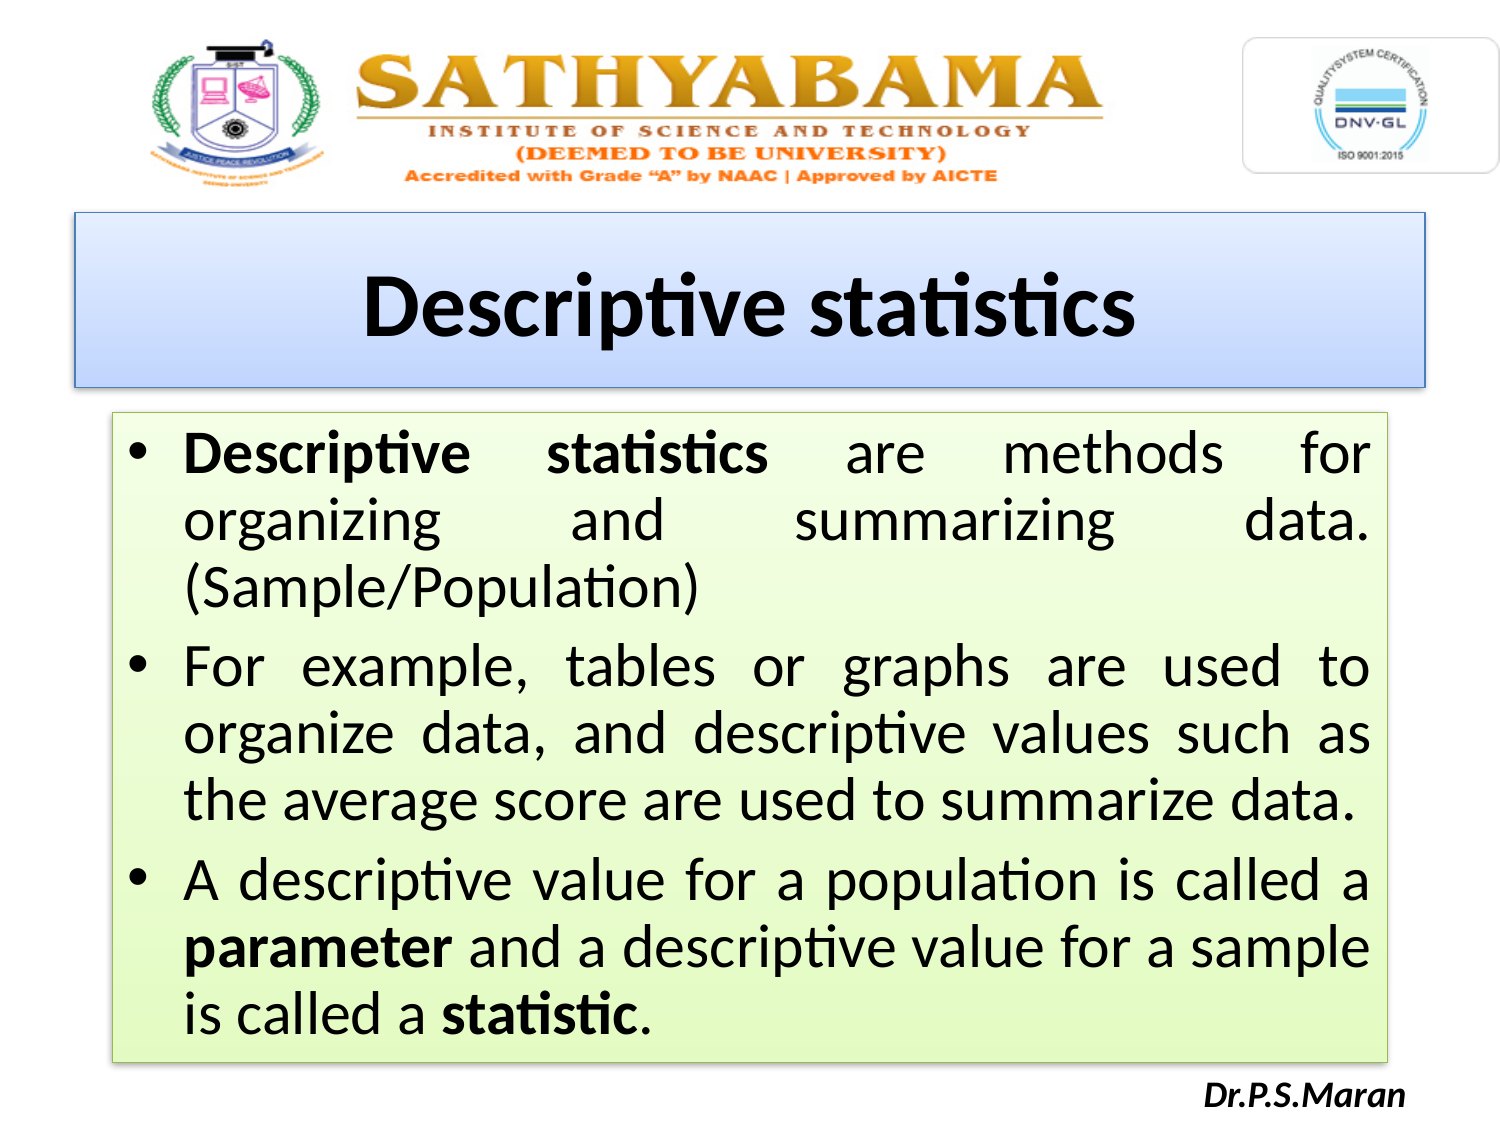

Descriptive statistics
Descriptive statistics are methods for organizing and summarizing data. (Sample/Population)
For example, tables or graphs are used to organize data, and descriptive values such as the average score are used to summarize data.
A descriptive value for a population is called a parameter and a descriptive value for a sample is called a statistic.